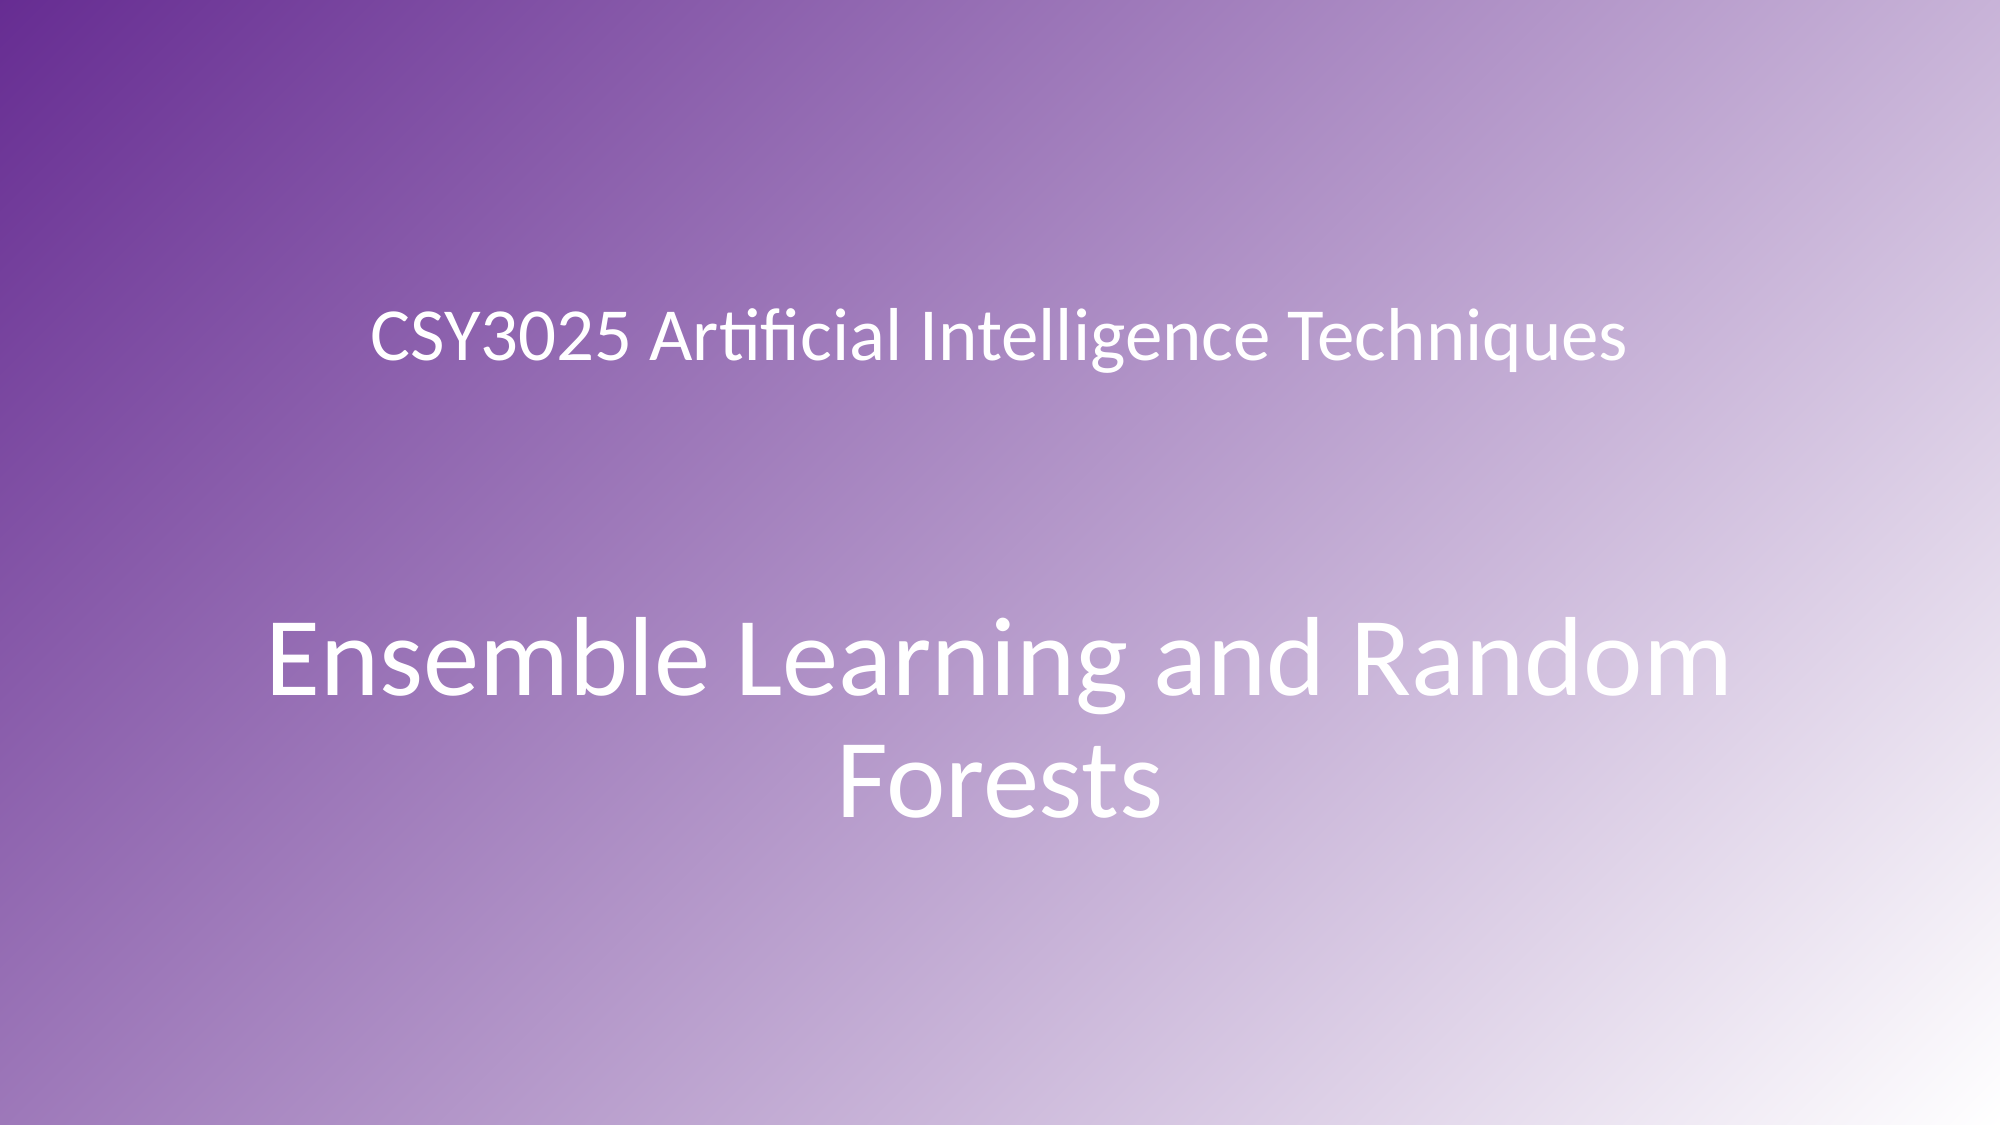

# CSY3025 Artificial Intelligence Techniques
Ensemble Learning and Random Forests